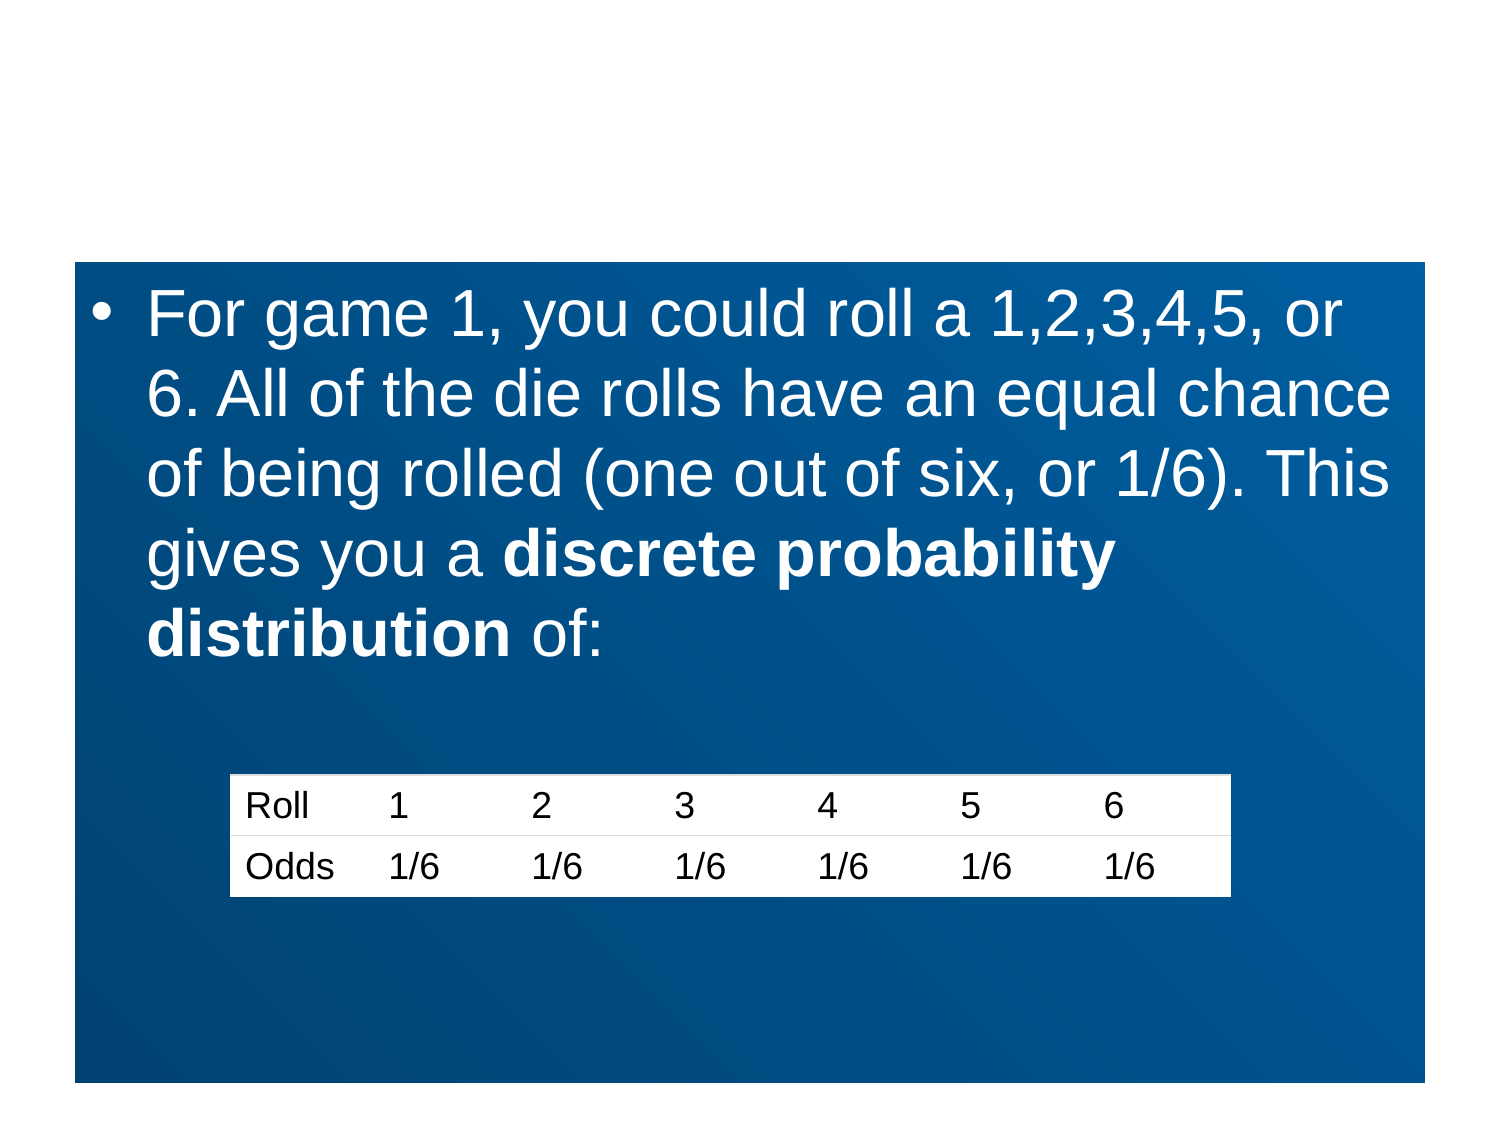

#
For game 1, you could roll a 1,2,3,4,5, or 6. All of the die rolls have an equal chance of being rolled (one out of six, or 1/6). This gives you a discrete probability distribution of:

| Roll | 1 | 2 | 3 | 4 | 5 | 6 |
| --- | --- | --- | --- | --- | --- | --- |
| Odds | 1/6 | 1/6 | 1/6 | 1/6 | 1/6 | 1/6 |